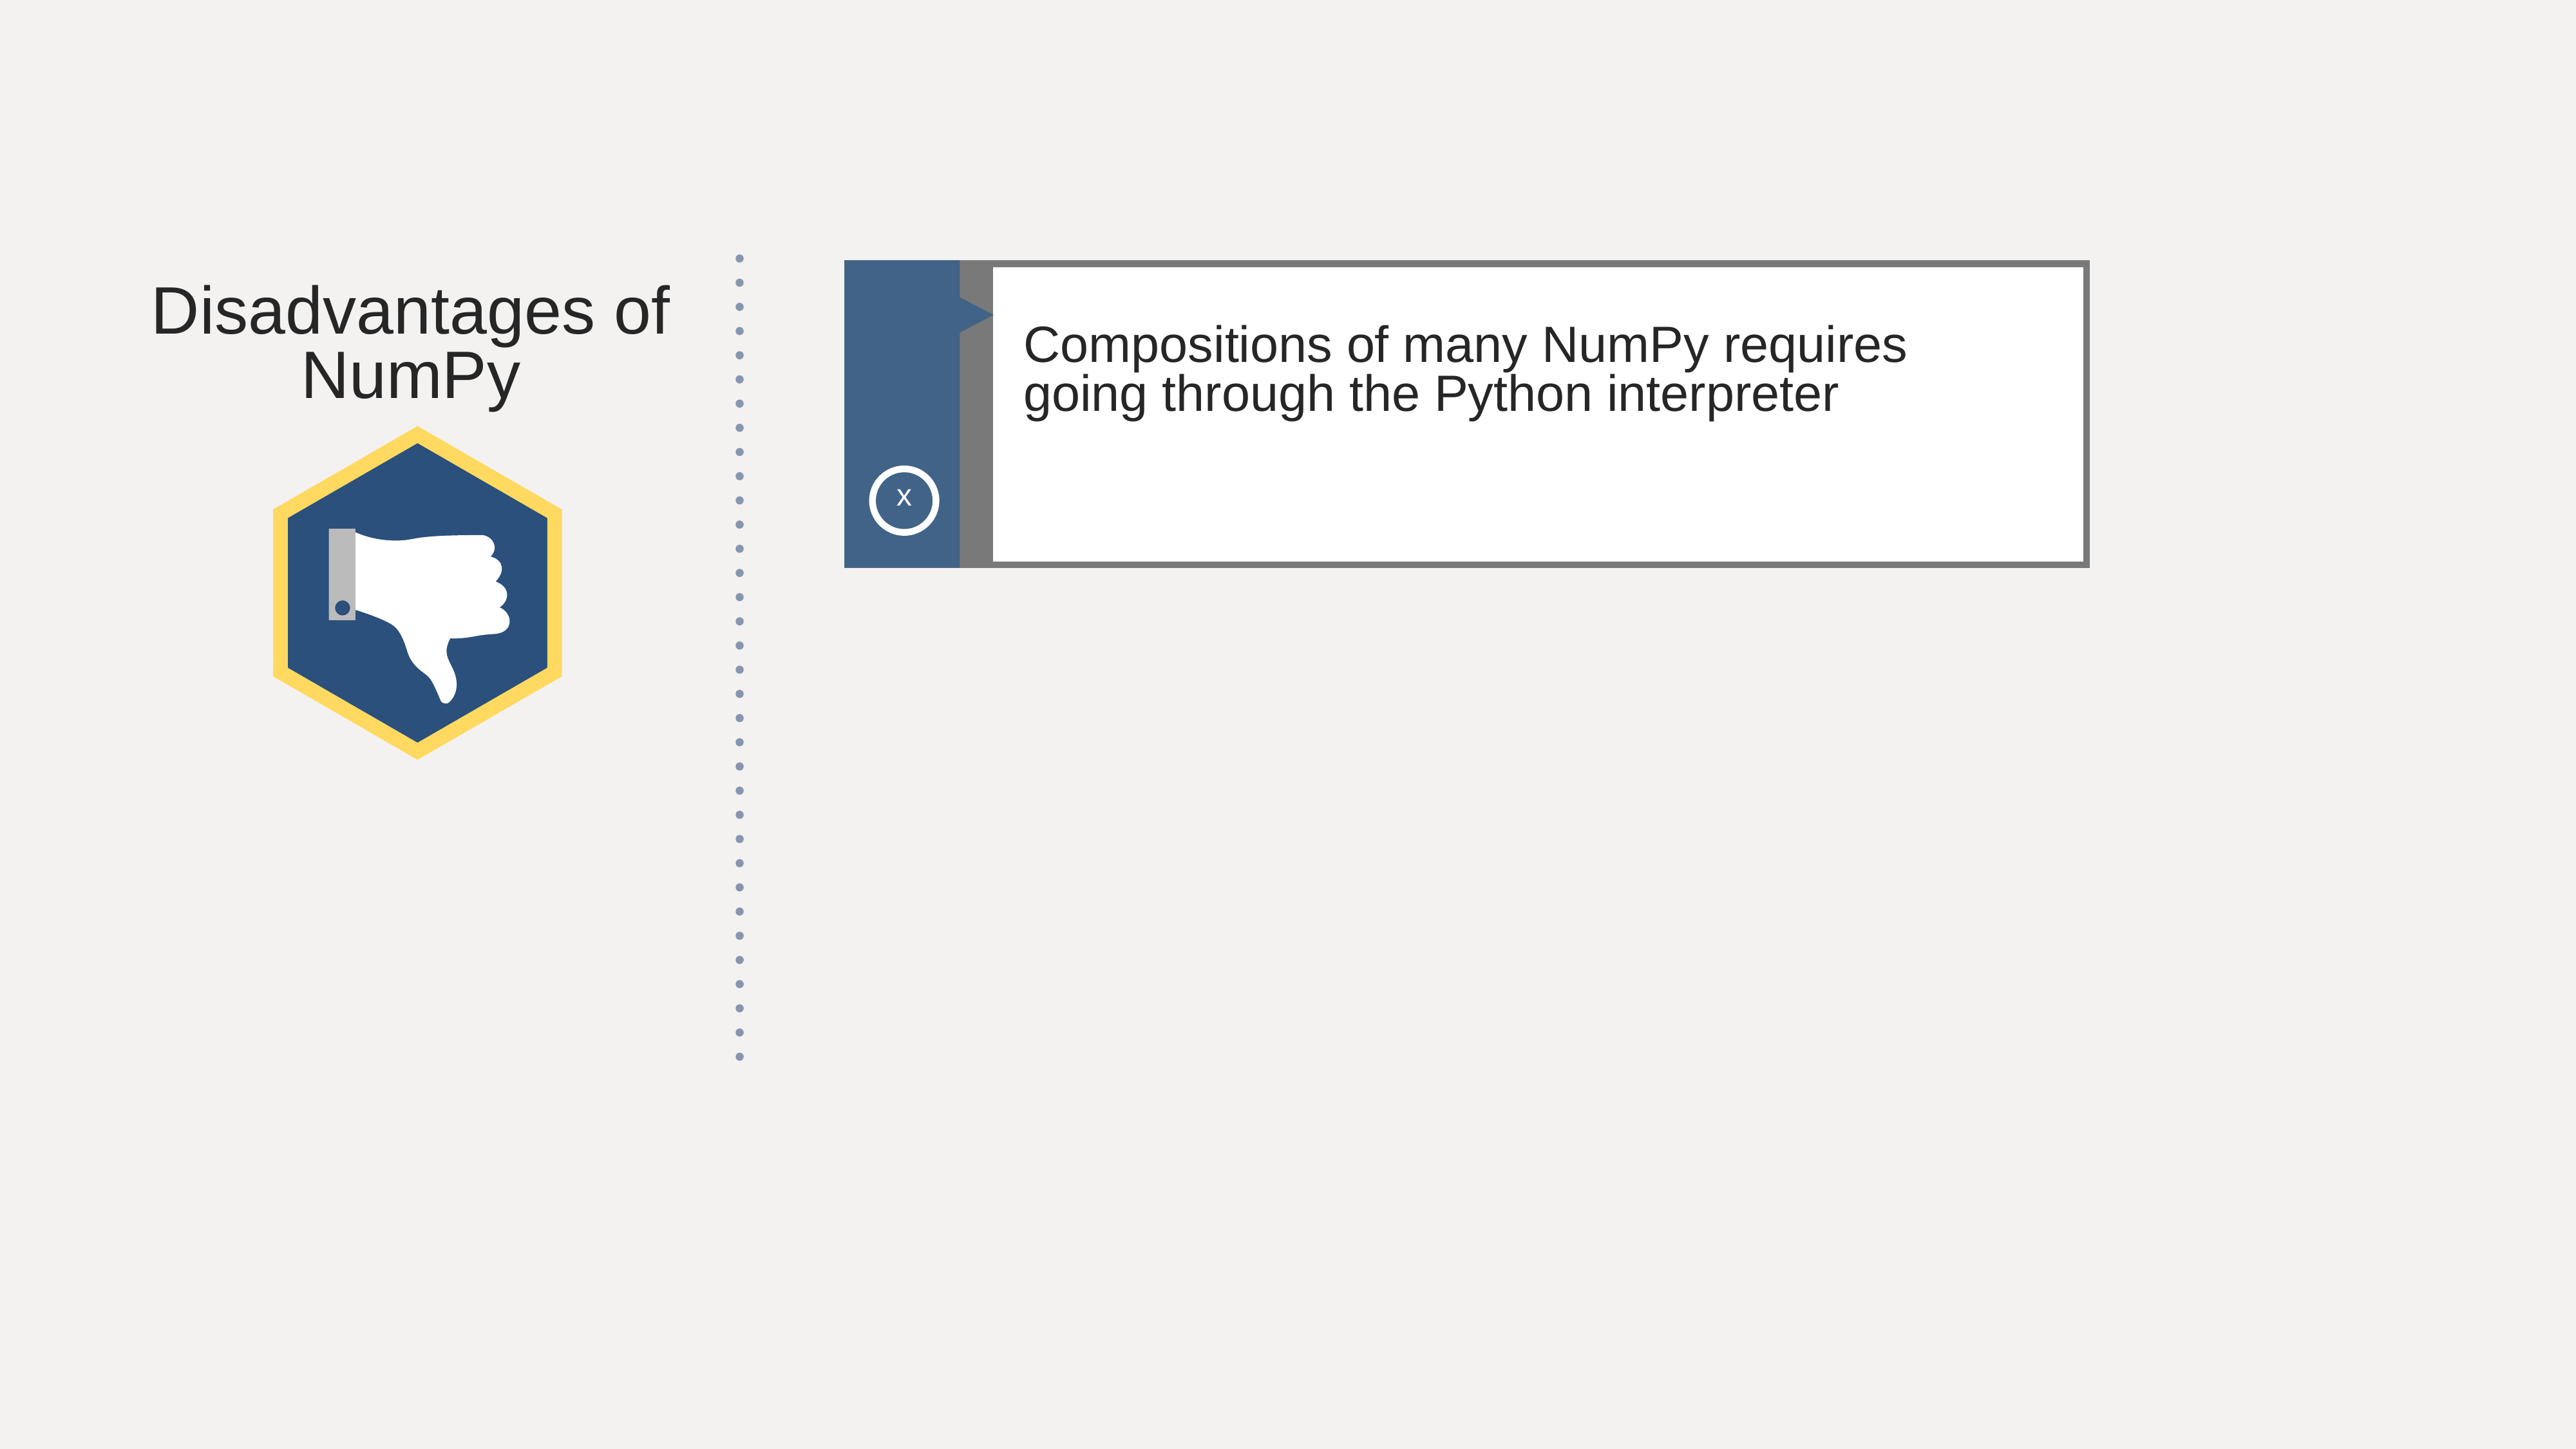

Disadvantages of NumPy
# \

Disadvantages of NumPy
Compositions of many NumPy requires going through the Python interpreter

x